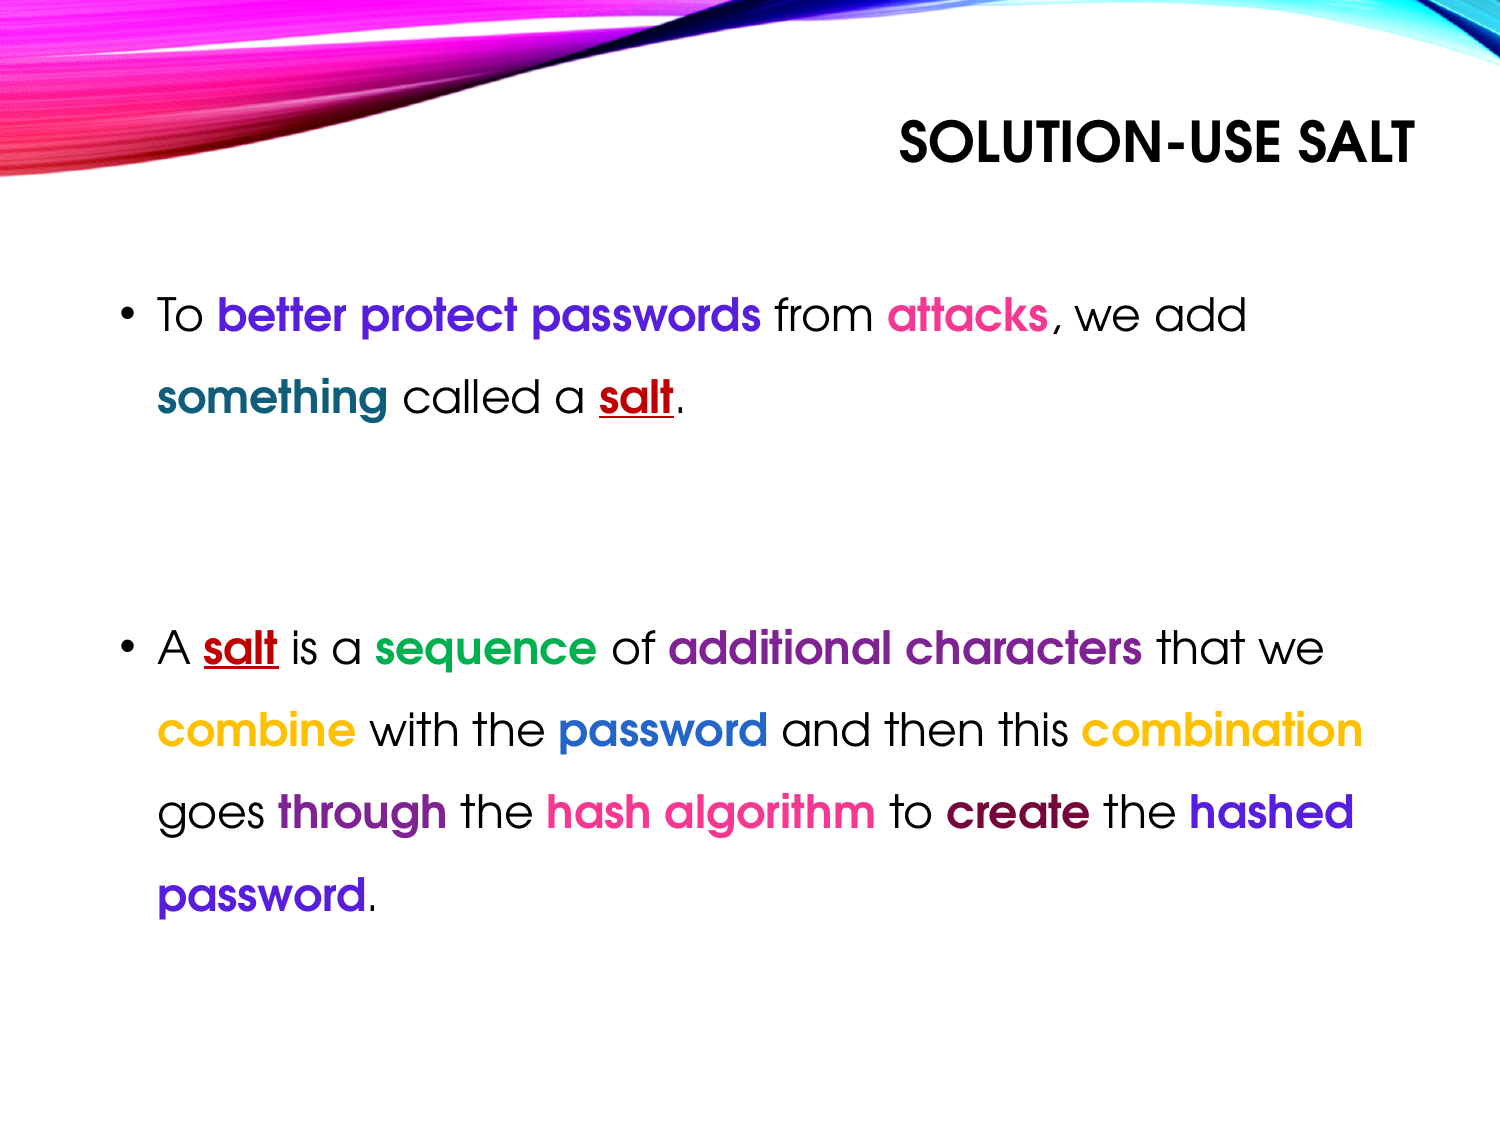

# Solution-use salt
To better protect passwords from attacks, we add something called a salt.

A salt is a sequence of additional characters that we combine with the password and then this combination goes through the hash algorithm to create the hashed password.